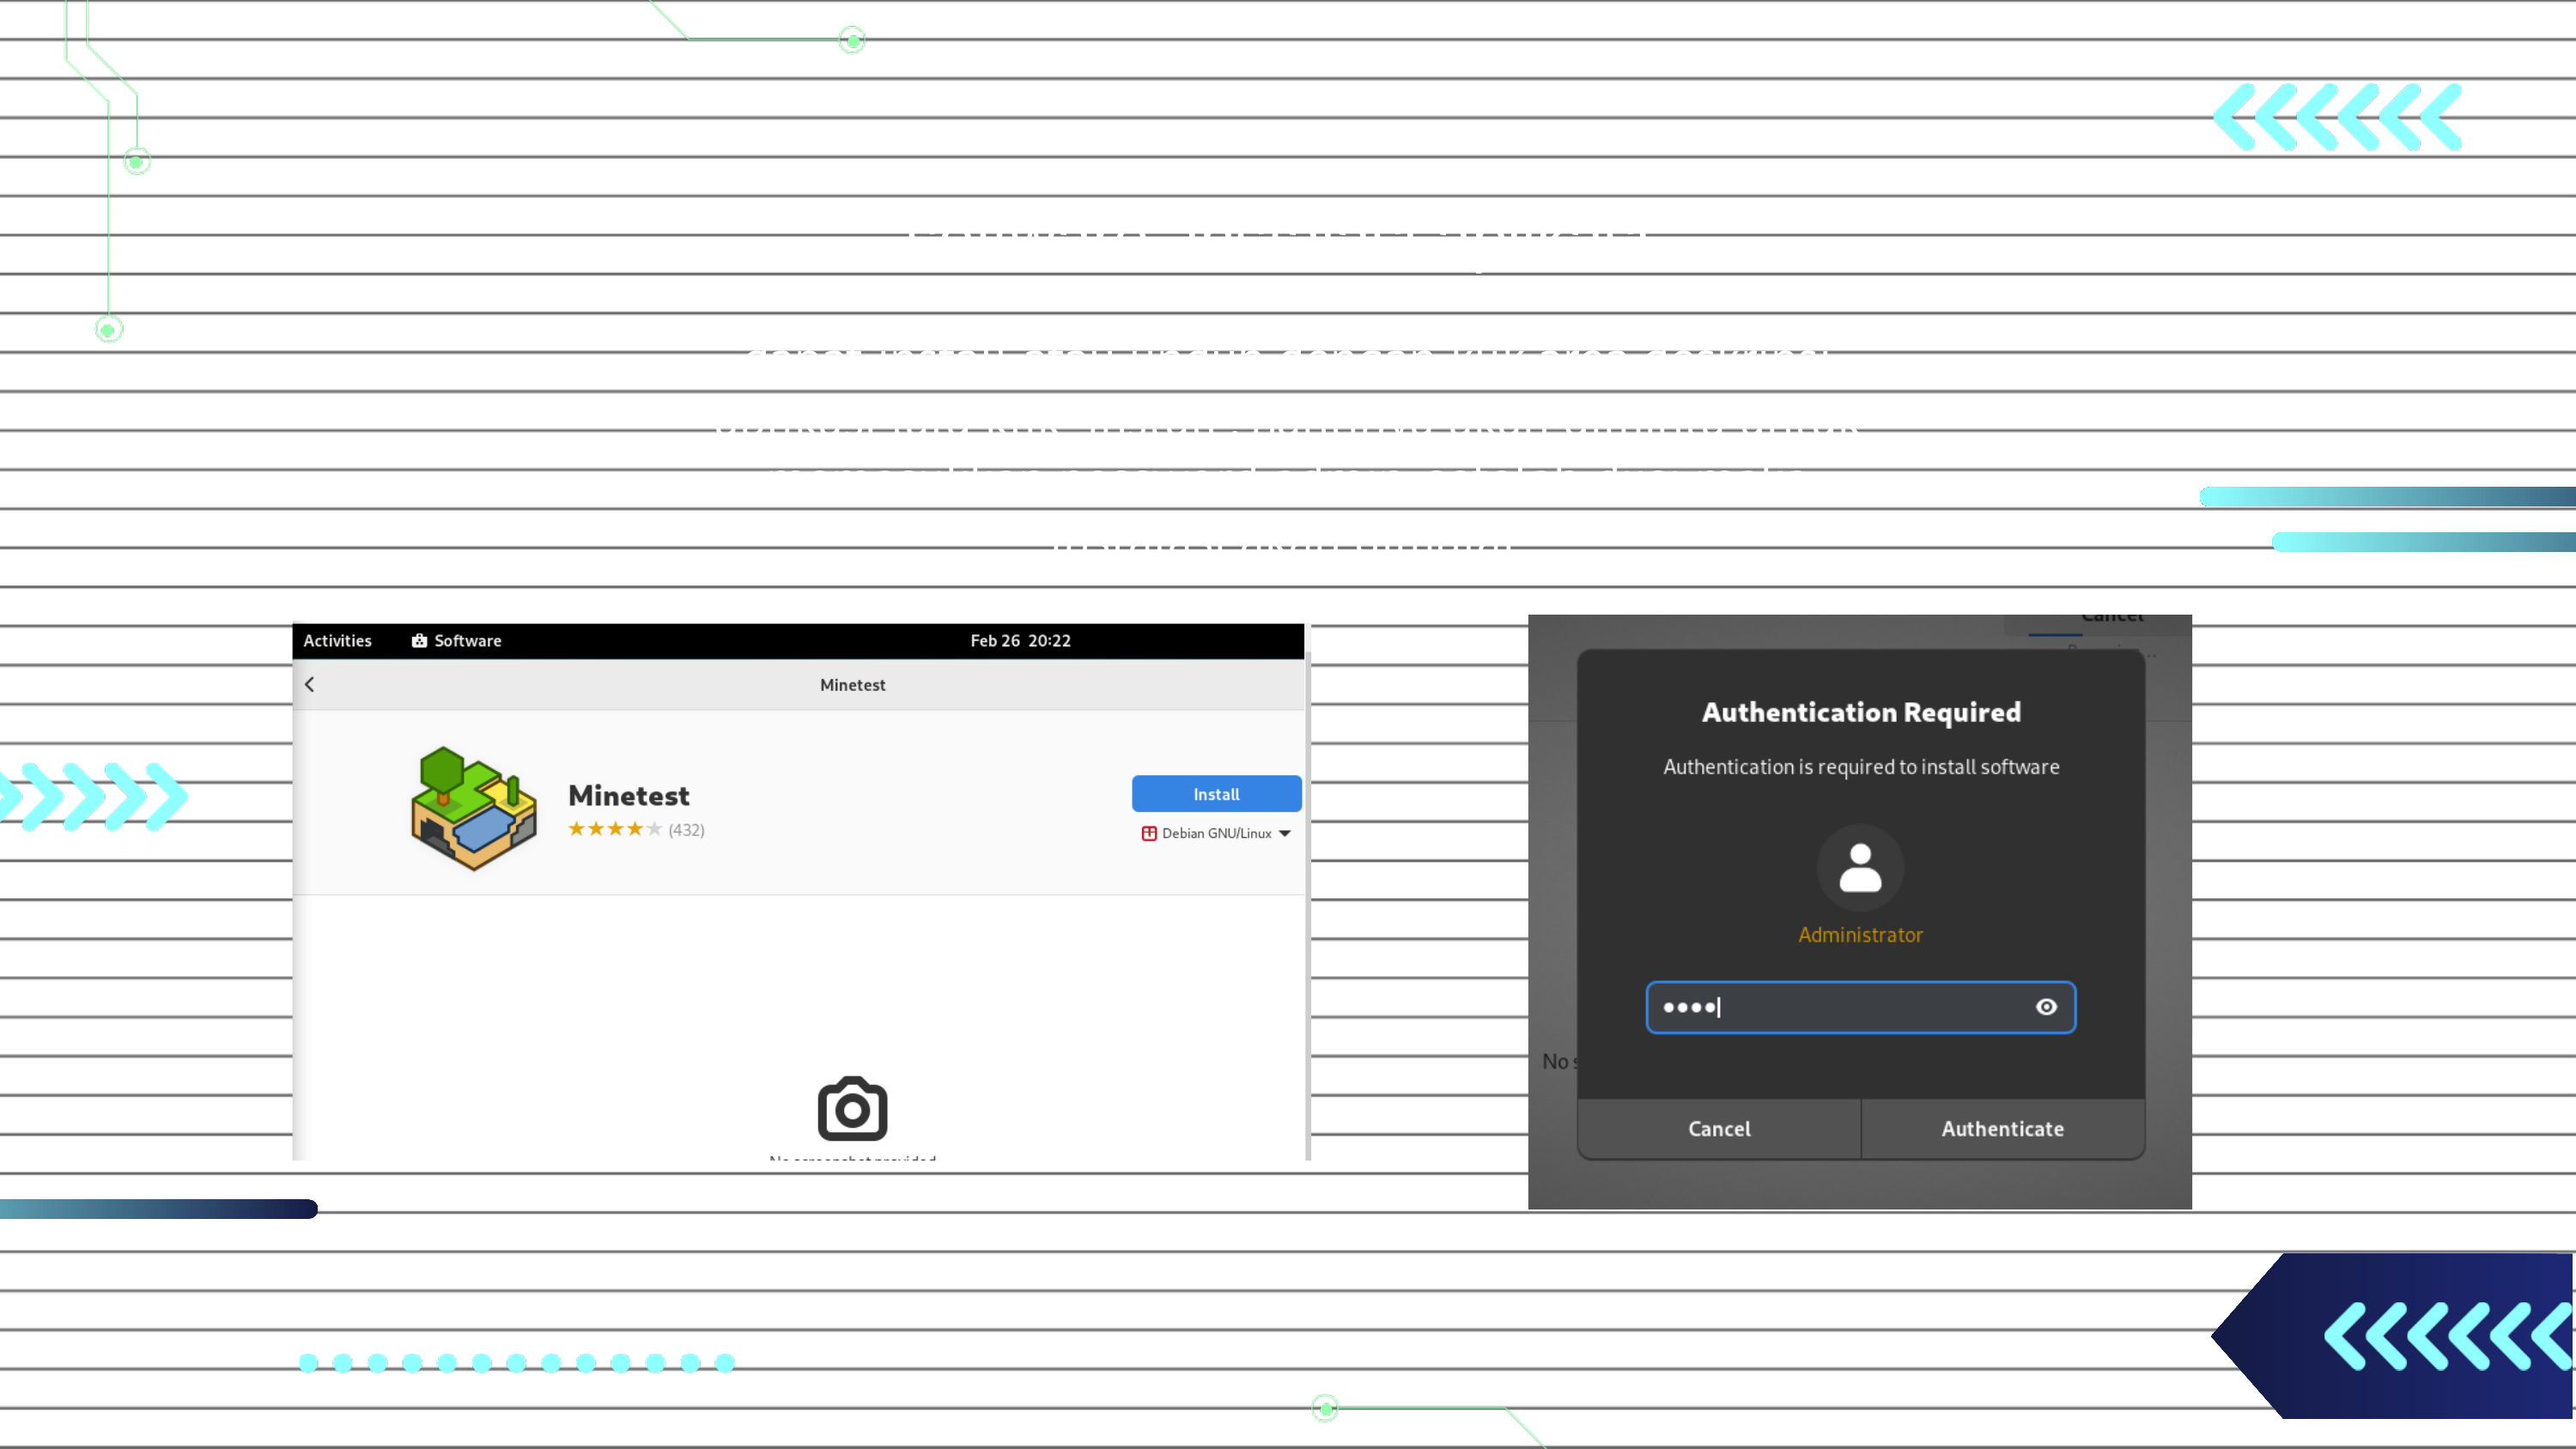

software, instalasi aplikasi
dapat install atau unduh dengan klik area deskripsi aplikasi lalu klik “install”. nantinya akan diminta untuk memasukkan password admin. setelah diisi maka instalasi akan dimulai.